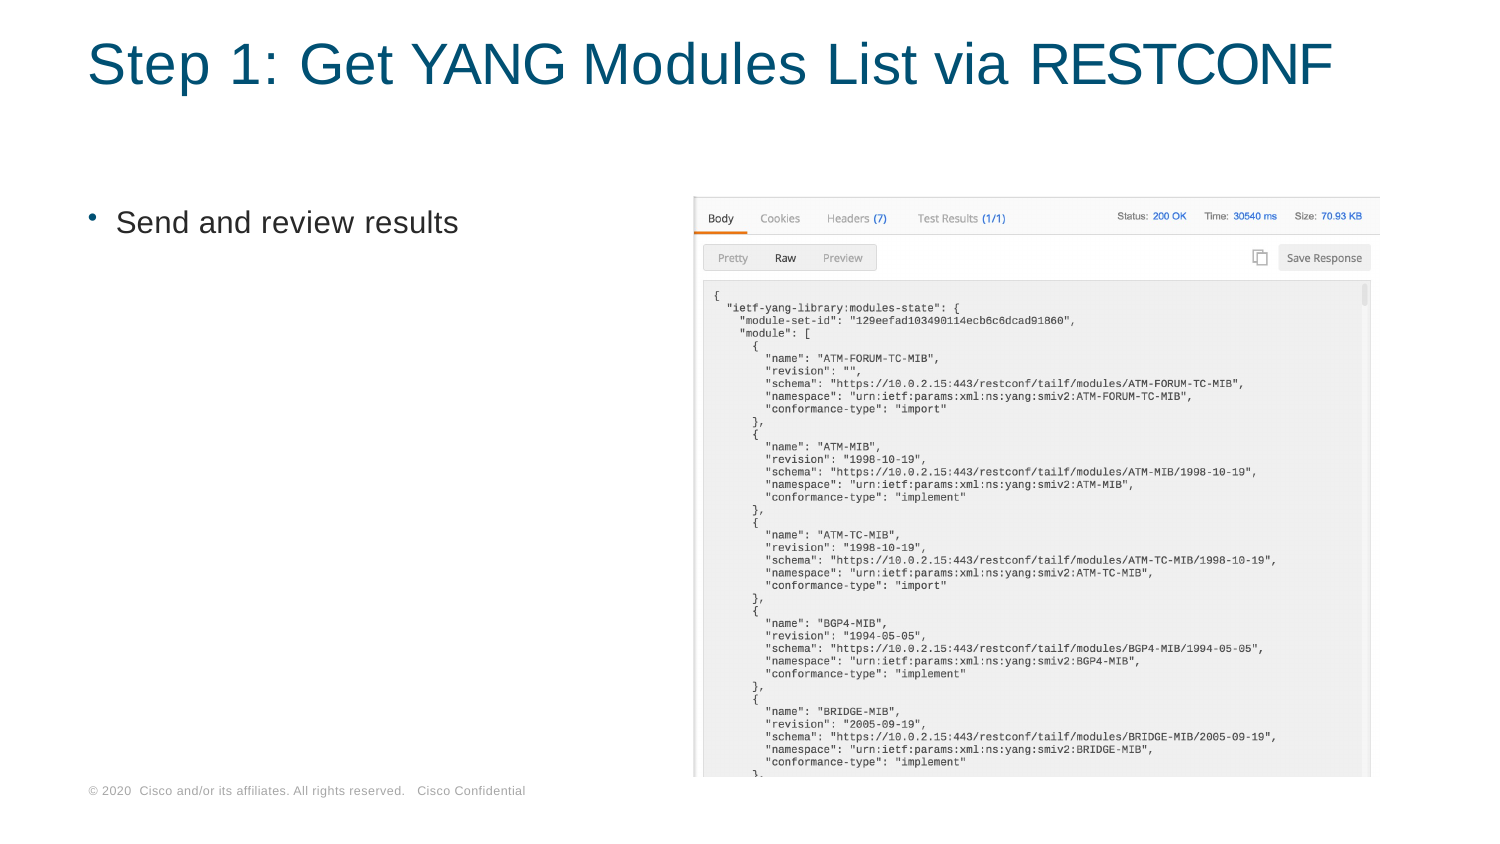

# Step 1: Get YANG Modules List via RESTCONF

Send and review results